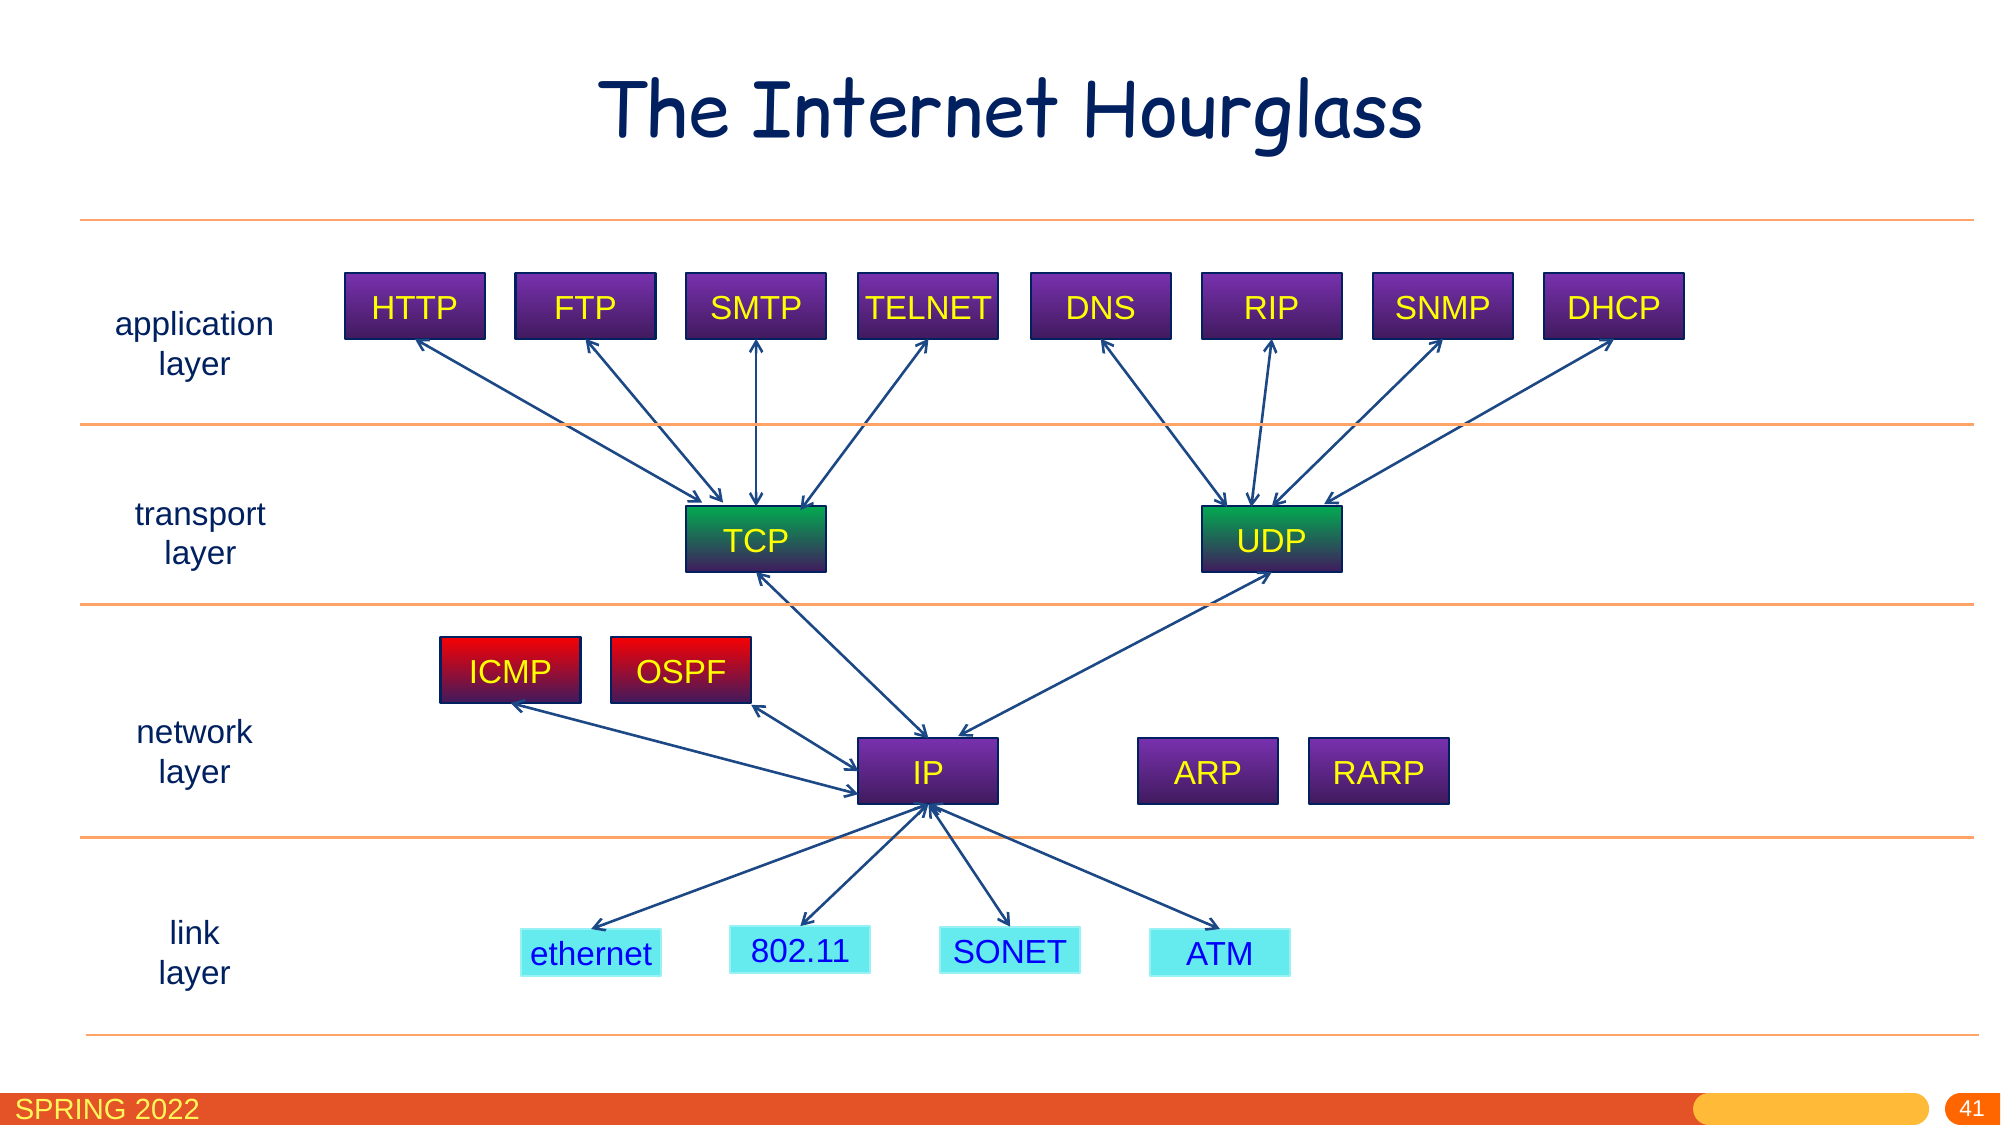

The Internet Hourglass
HTTP
FTP
SMTP
TELNET
DNS
RIP
SNMP
DHCP
application layer
transport
layer
TCP
UDP
ICMP
OSPF
network
layer
IP
ARP
RARP
link
layer
802.11
SONET
ethernet
ATM